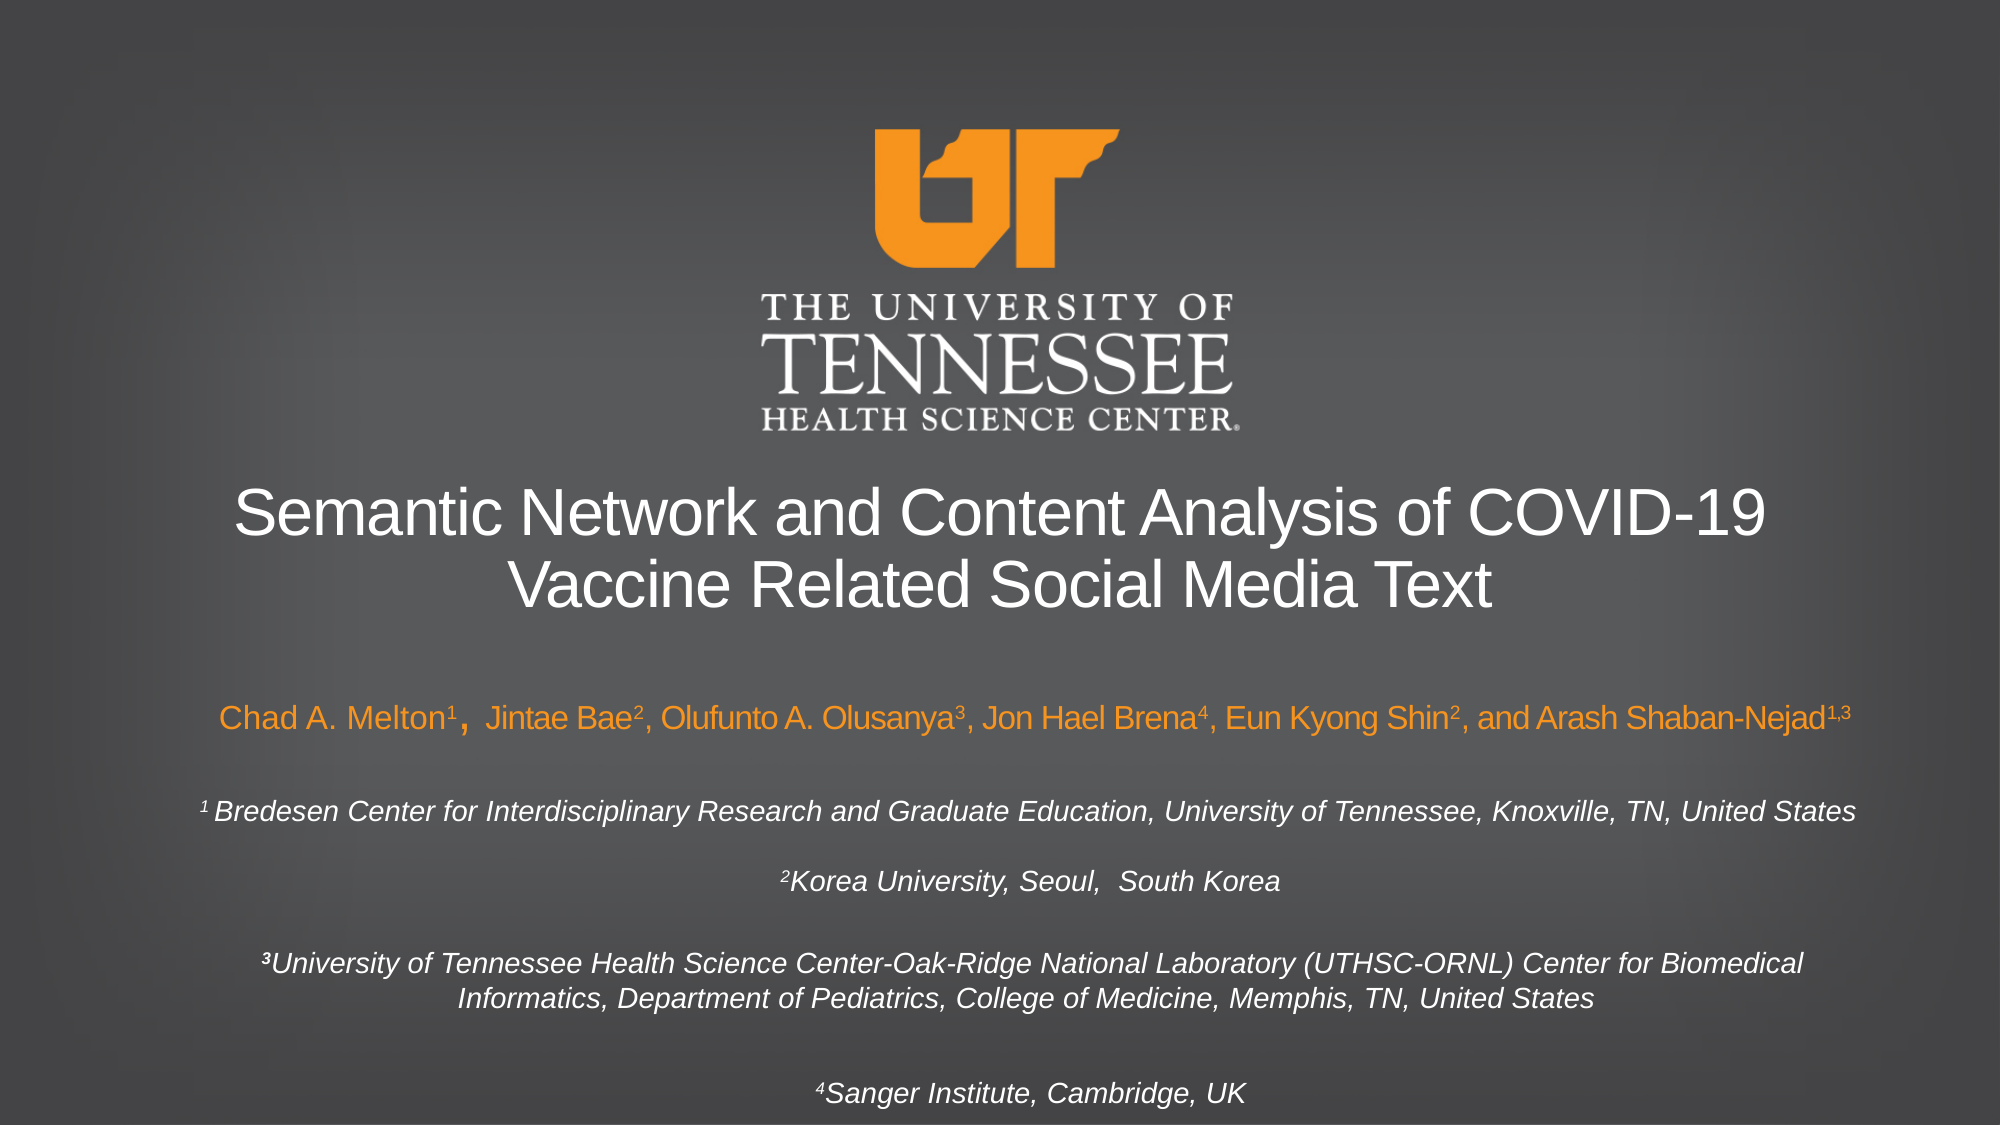

# Semantic Network and Content Analysis of COVID-19 Vaccine Related Social Media Text
 Chad A. Melton1, Jintae Bae2, Olufunto A. Olusanya3, Jon Hael Brena4, Eun Kyong Shin2, and Arash Shaban-Nejad1,3

 1 Bredesen Center for Interdisciplinary Research and Graduate Education, University of Tennessee, Knoxville, TN, United States

2Korea University, Seoul,  South Korea

 3University of Tennessee Health Science Center-Oak-Ridge National Laboratory (UTHSC-ORNL) Center for Biomedical Informatics, Department of Pediatrics, College of Medicine, Memphis, TN, United States

4Sanger Institute, Cambridge, UK